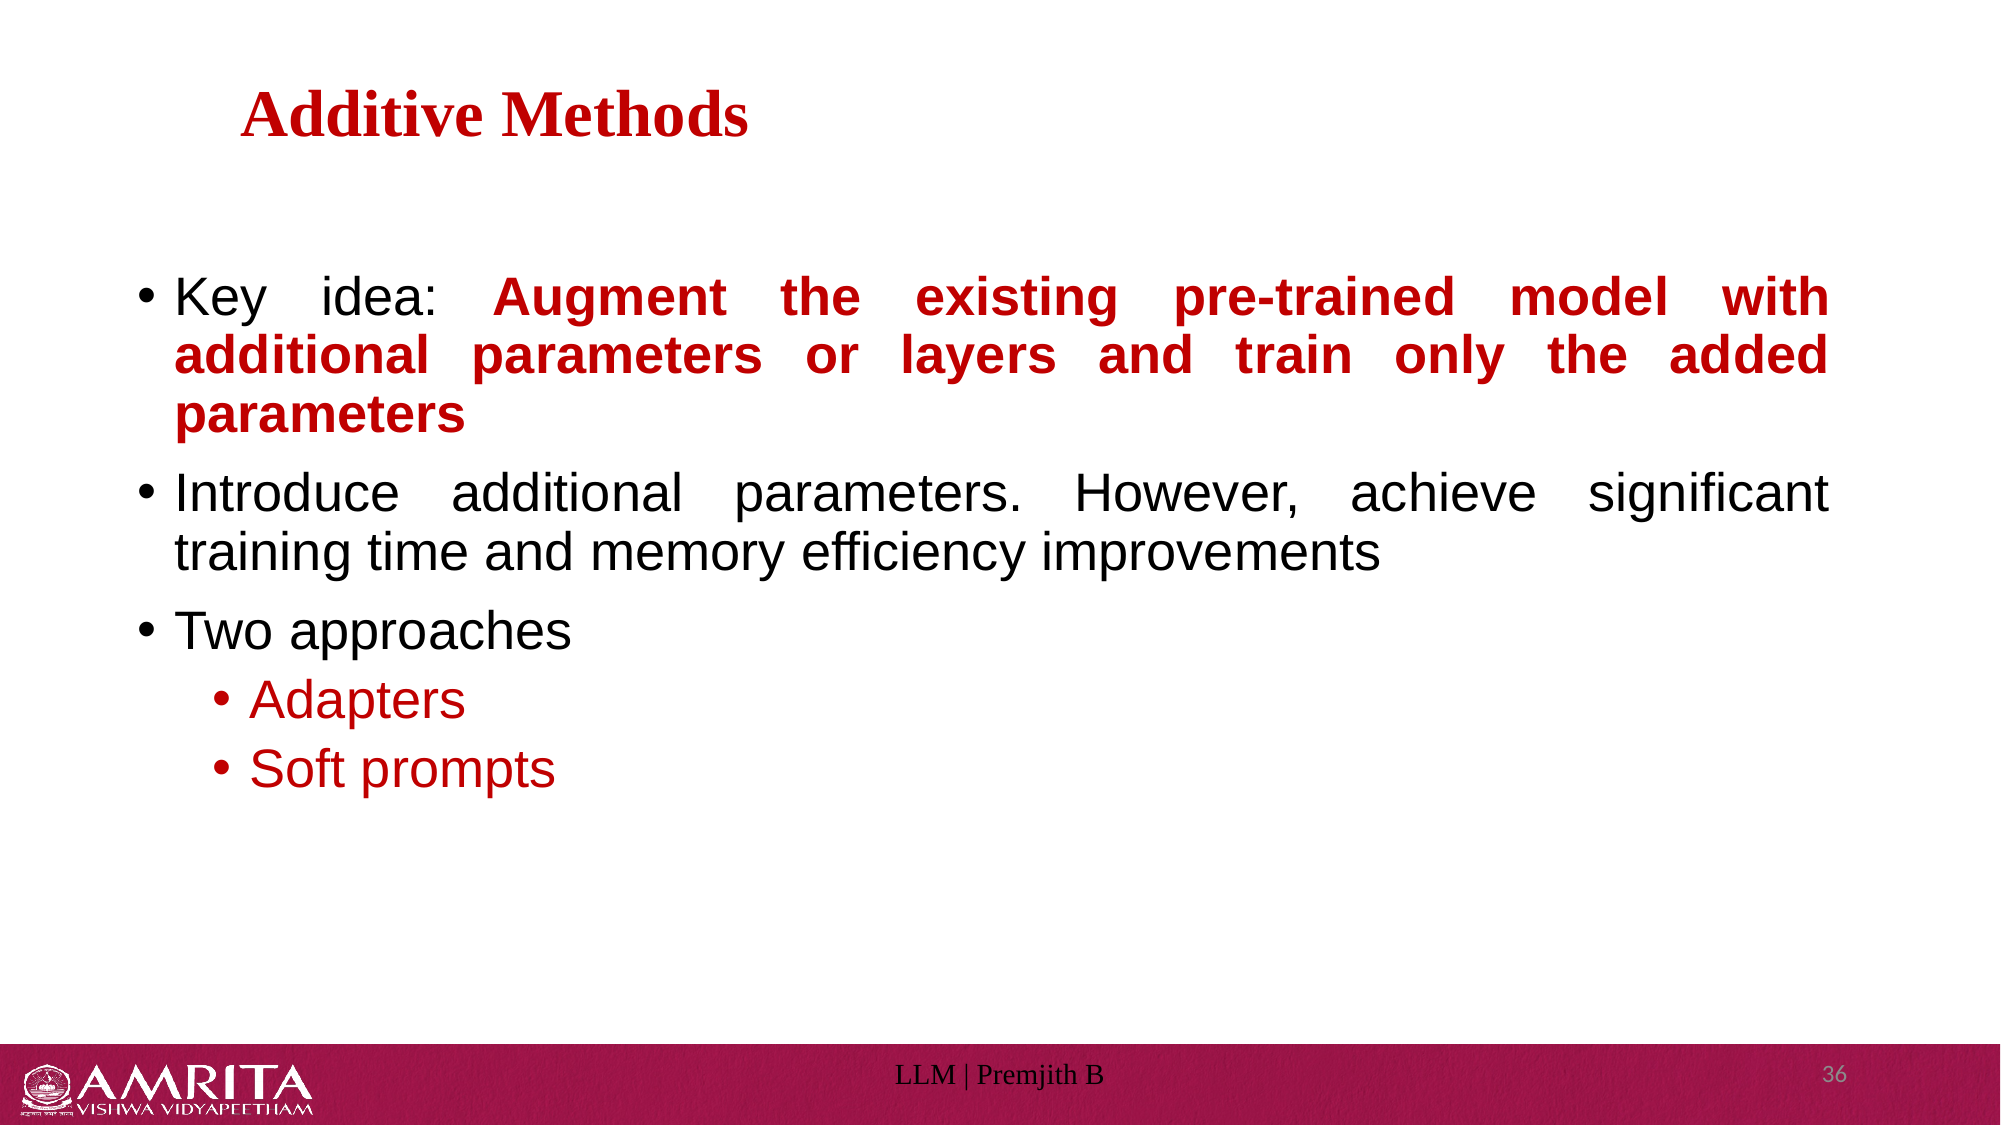

# Additive Methods
Key idea: Augment the existing pre-trained model with additional parameters or layers and train only the added parameters
Introduce additional parameters. However, achieve significant training time and memory efficiency improvements
Two approaches
Adapters
Soft prompts
LLM | Premjith B
36